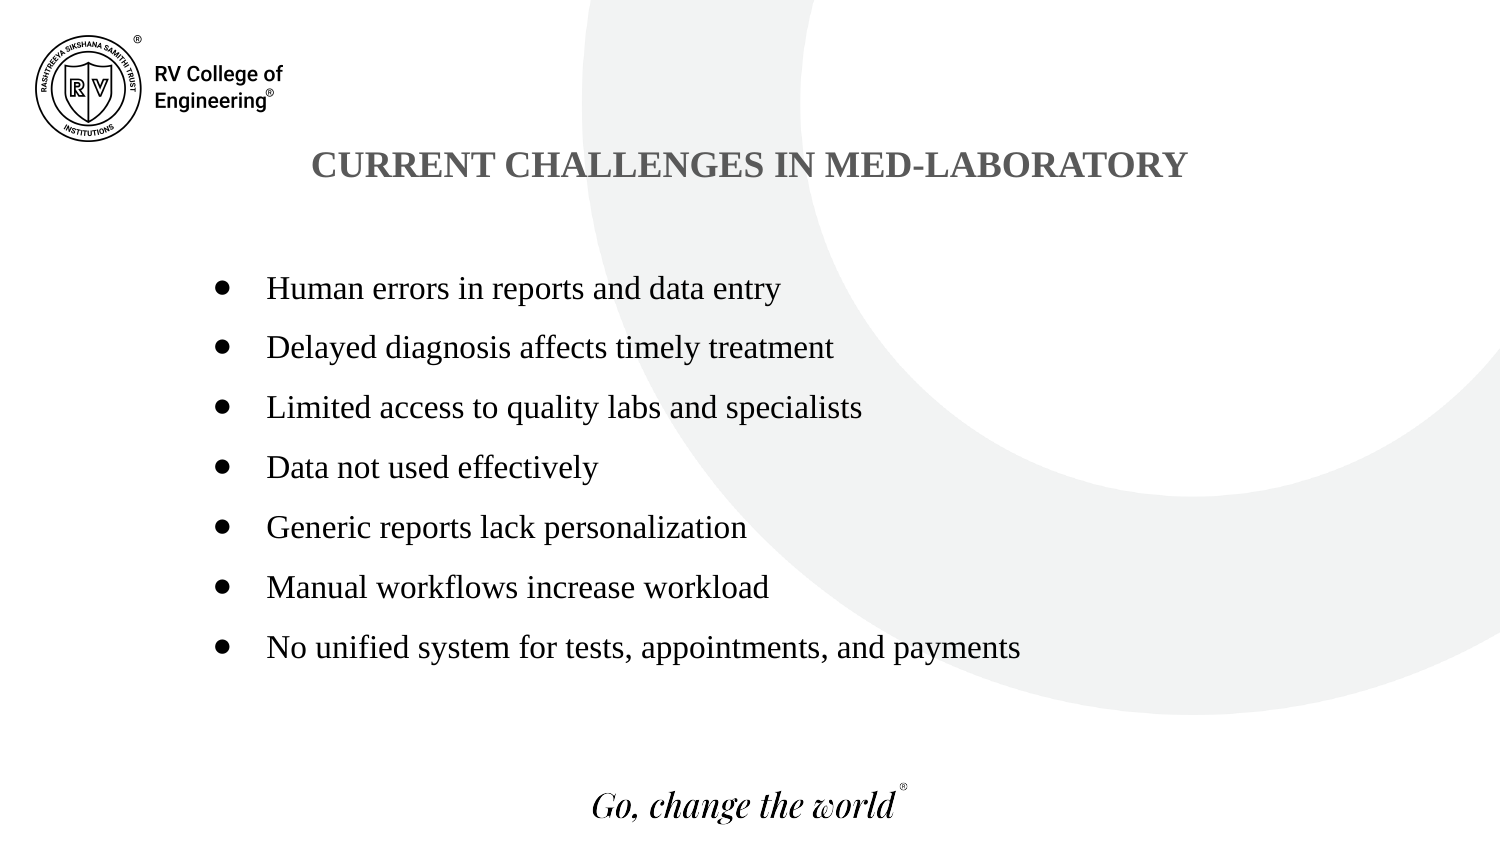

CURRENT CHALLENGES IN MED-LABORATORY

Human errors in reports and data entry
Delayed diagnosis affects timely treatment
Limited access to quality labs and specialists
Data not used effectively
Generic reports lack personalization
Manual workflows increase workload
No unified system for tests, appointments, and payments